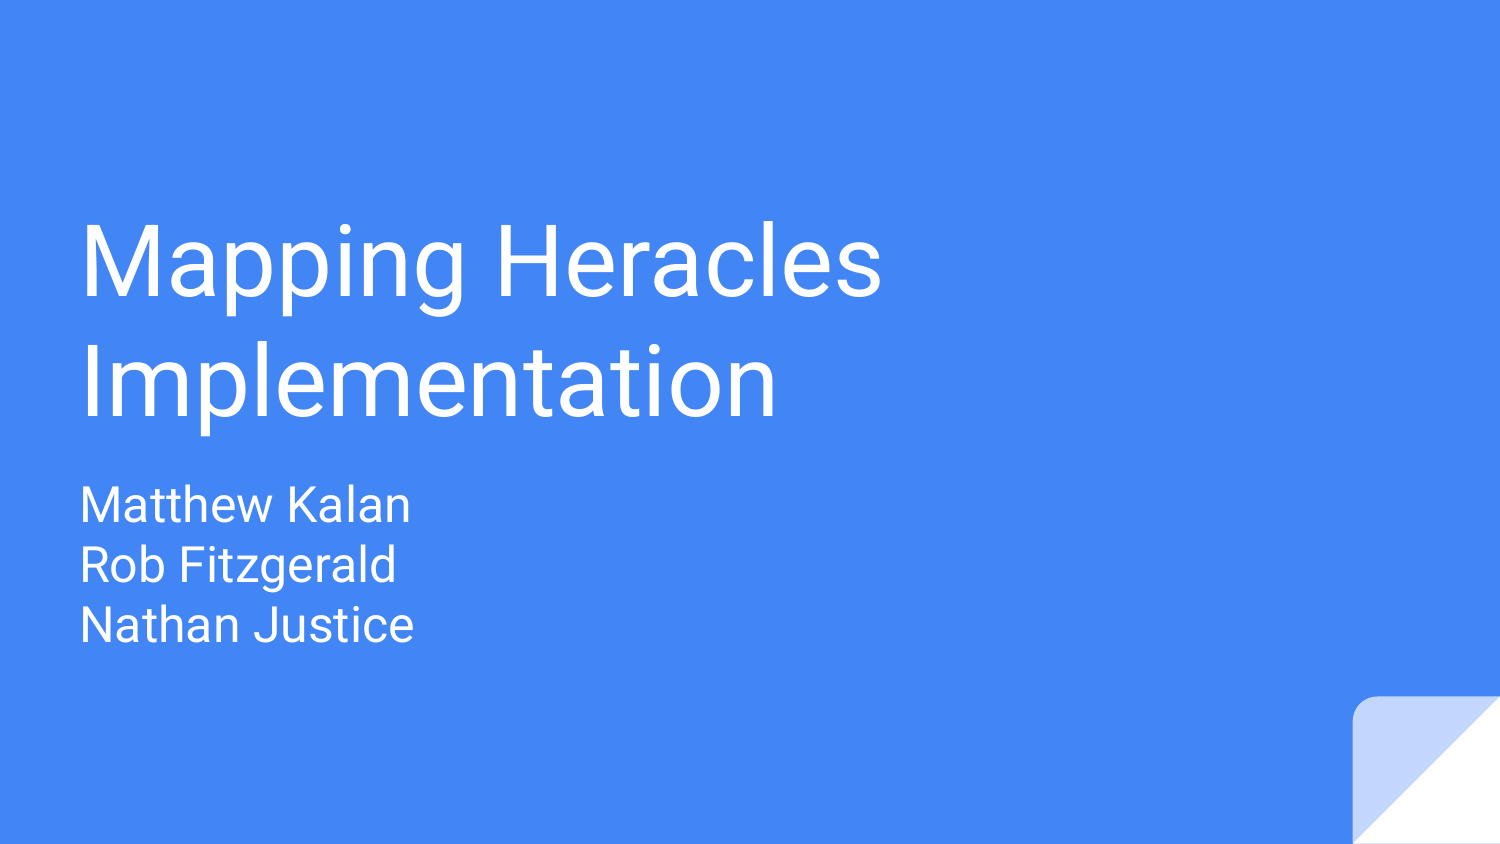

# Mapping Heracles Implementation
Matthew Kalan
Rob Fitzgerald
Nathan Justice